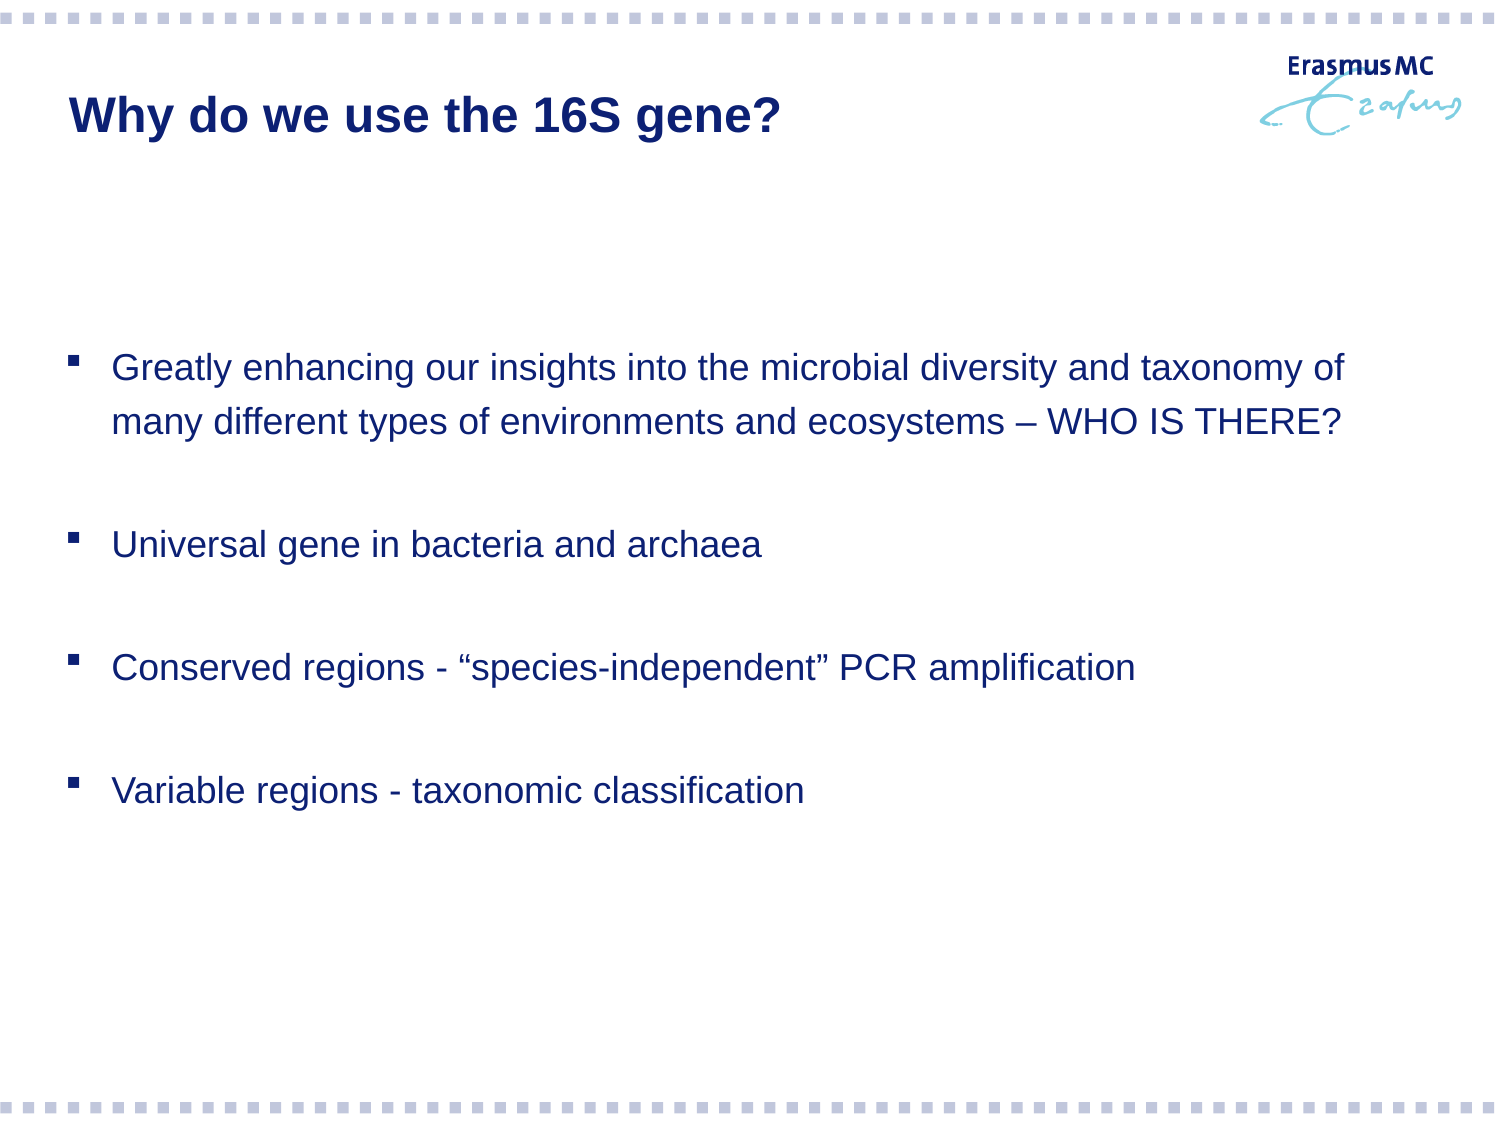

# Why do we use the 16S gene?
Greatly enhancing our insights into the microbial diversity and taxonomy of many different types of environments and ecosystems – WHO IS THERE?

Universal gene in bacteria and archaea

Conserved regions - “species-independent” PCR amplification

Variable regions - taxonomic classification